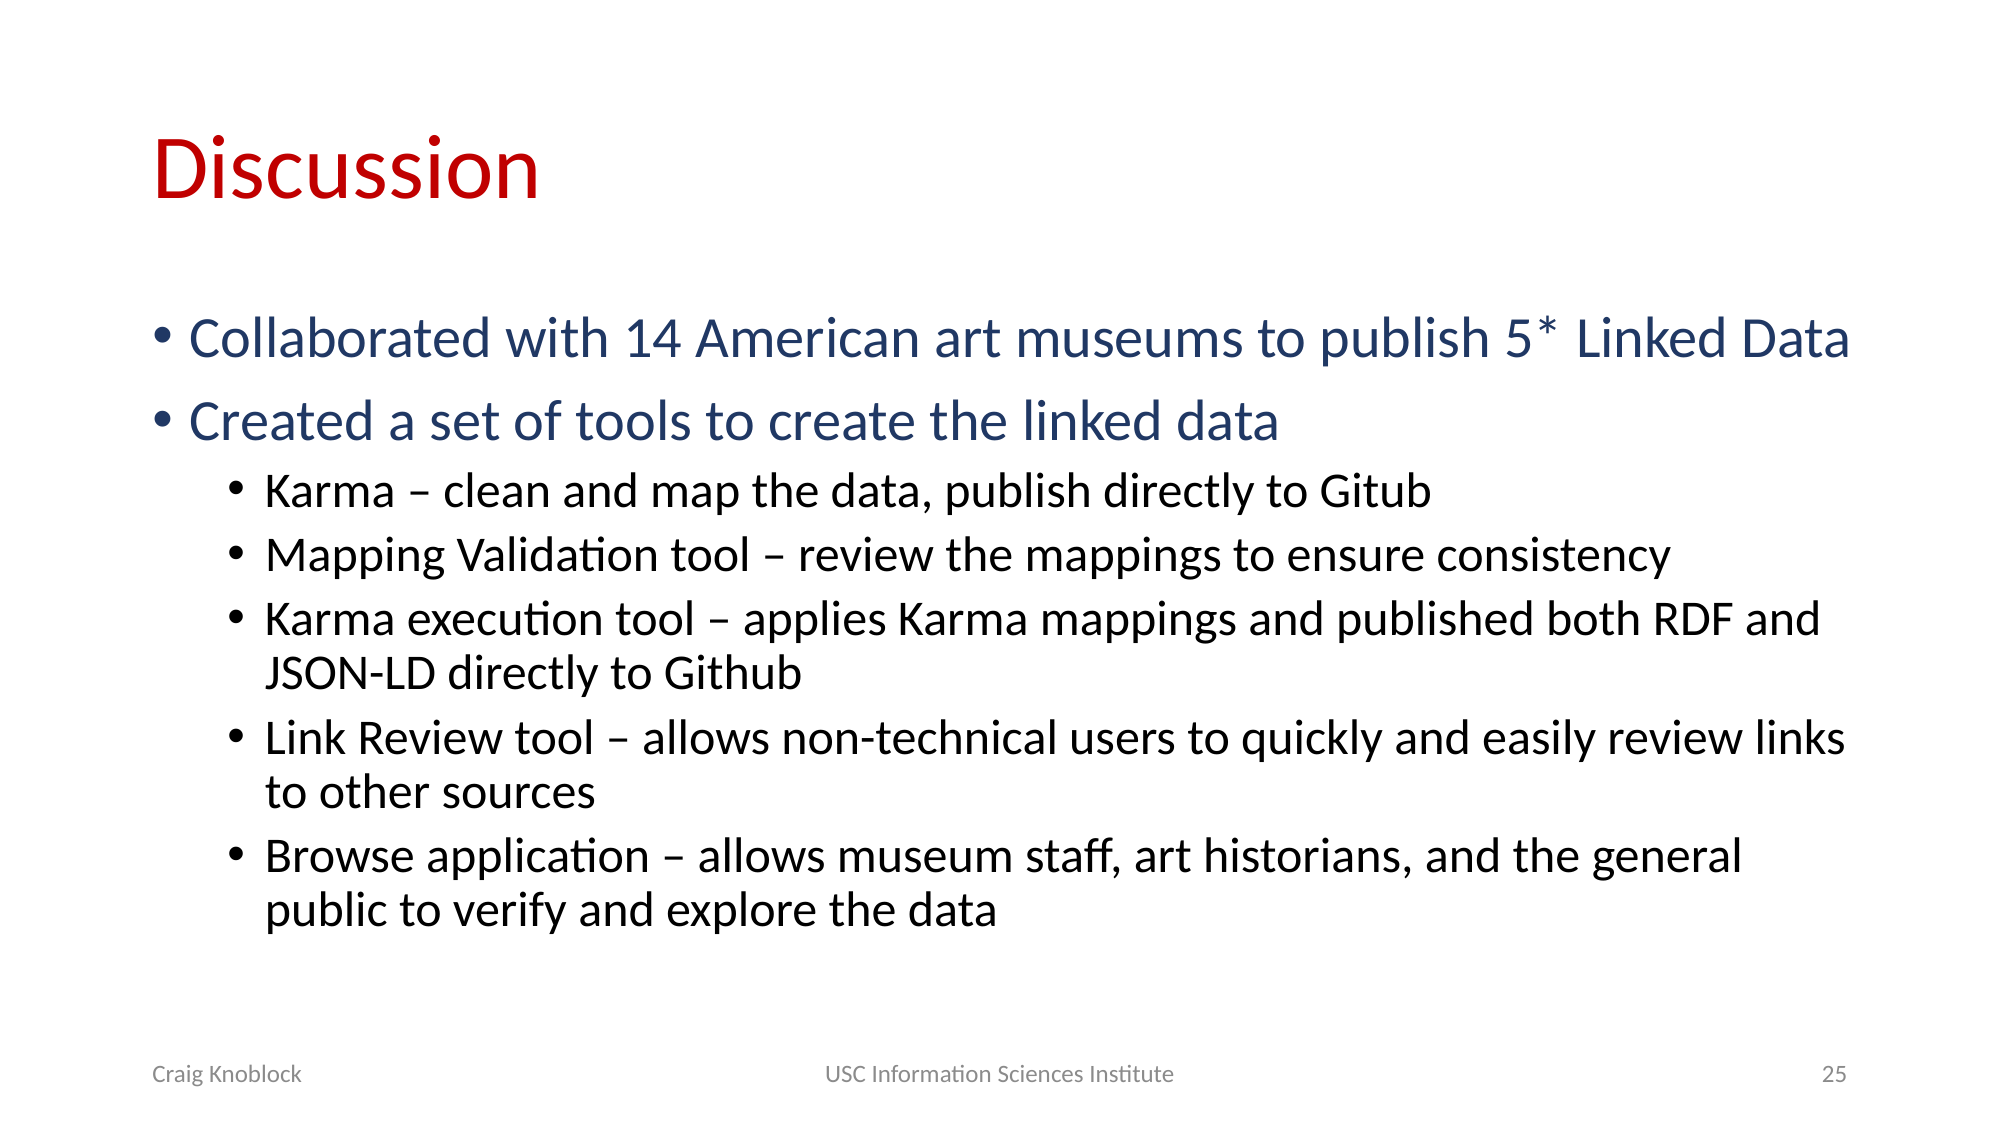

# Discussion
Collaborated with 14 American art museums to publish 5* Linked Data
Created a set of tools to create the linked data
Karma – clean and map the data, publish directly to Gitub
Mapping Validation tool – review the mappings to ensure consistency
Karma execution tool – applies Karma mappings and published both RDF and JSON-LD directly to Github
Link Review tool – allows non-technical users to quickly and easily review links to other sources
Browse application – allows museum staff, art historians, and the general public to verify and explore the data
Craig Knoblock
USC Information Sciences Institute
25